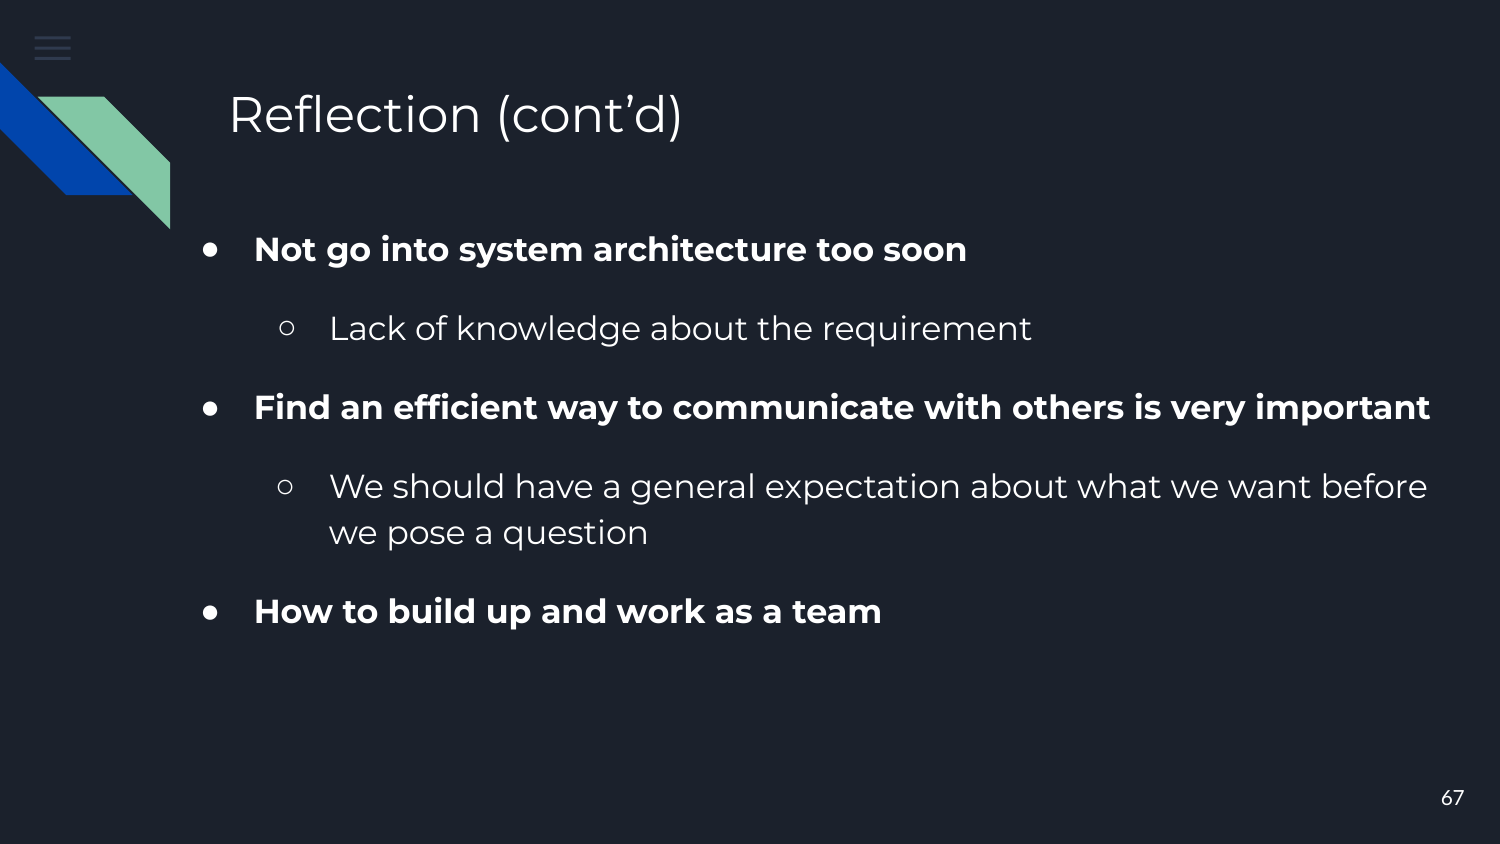

# Reflection (cont’d)

Not go into system architecture too soon
Lack of knowledge about the requirement
Find an efficient way to communicate with others is very important
We should have a general expectation about what we want before we pose a question
How to build up and work as a team

67